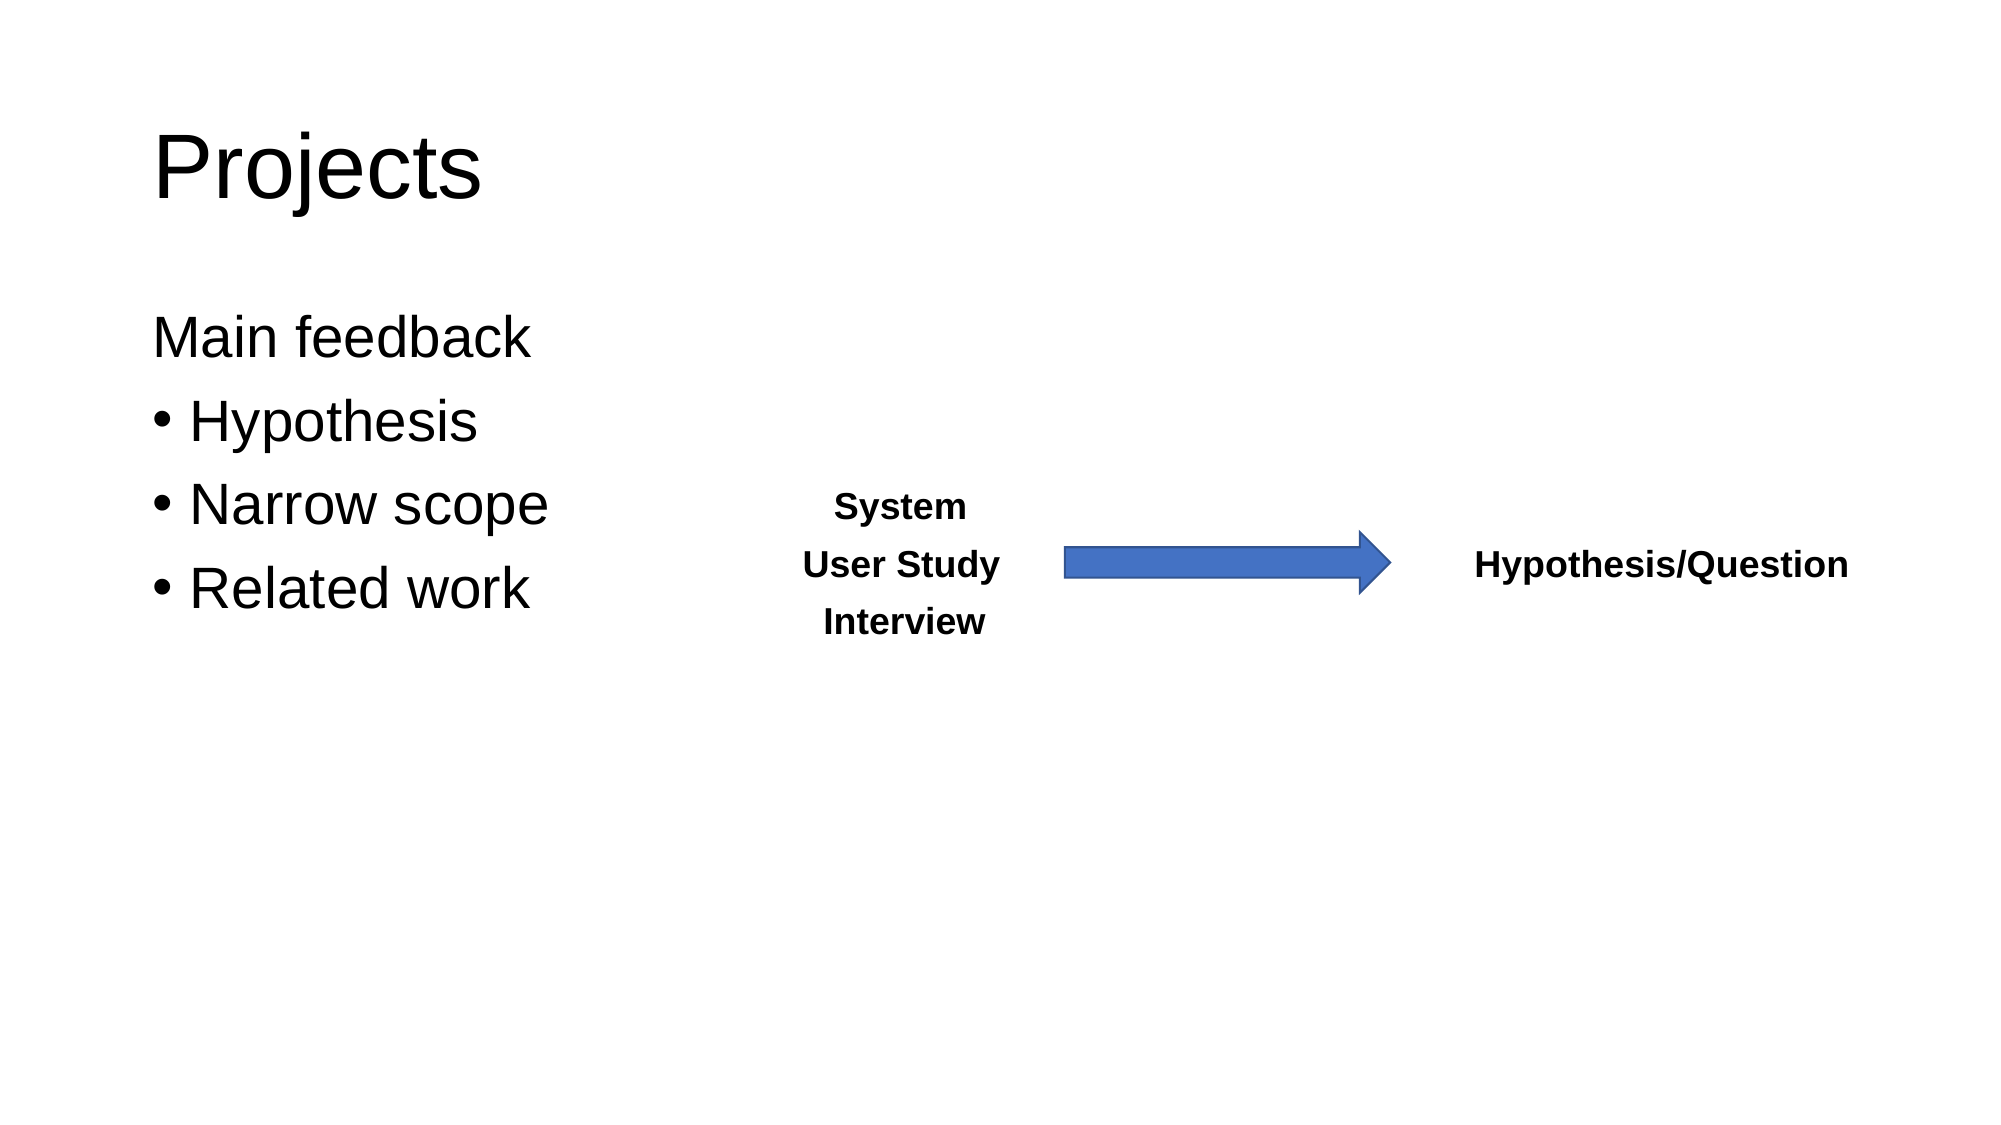

# Projects
Main feedback
Hypothesis
Narrow scope
Related work

System
User Study
Interview

Hypothesis/Question